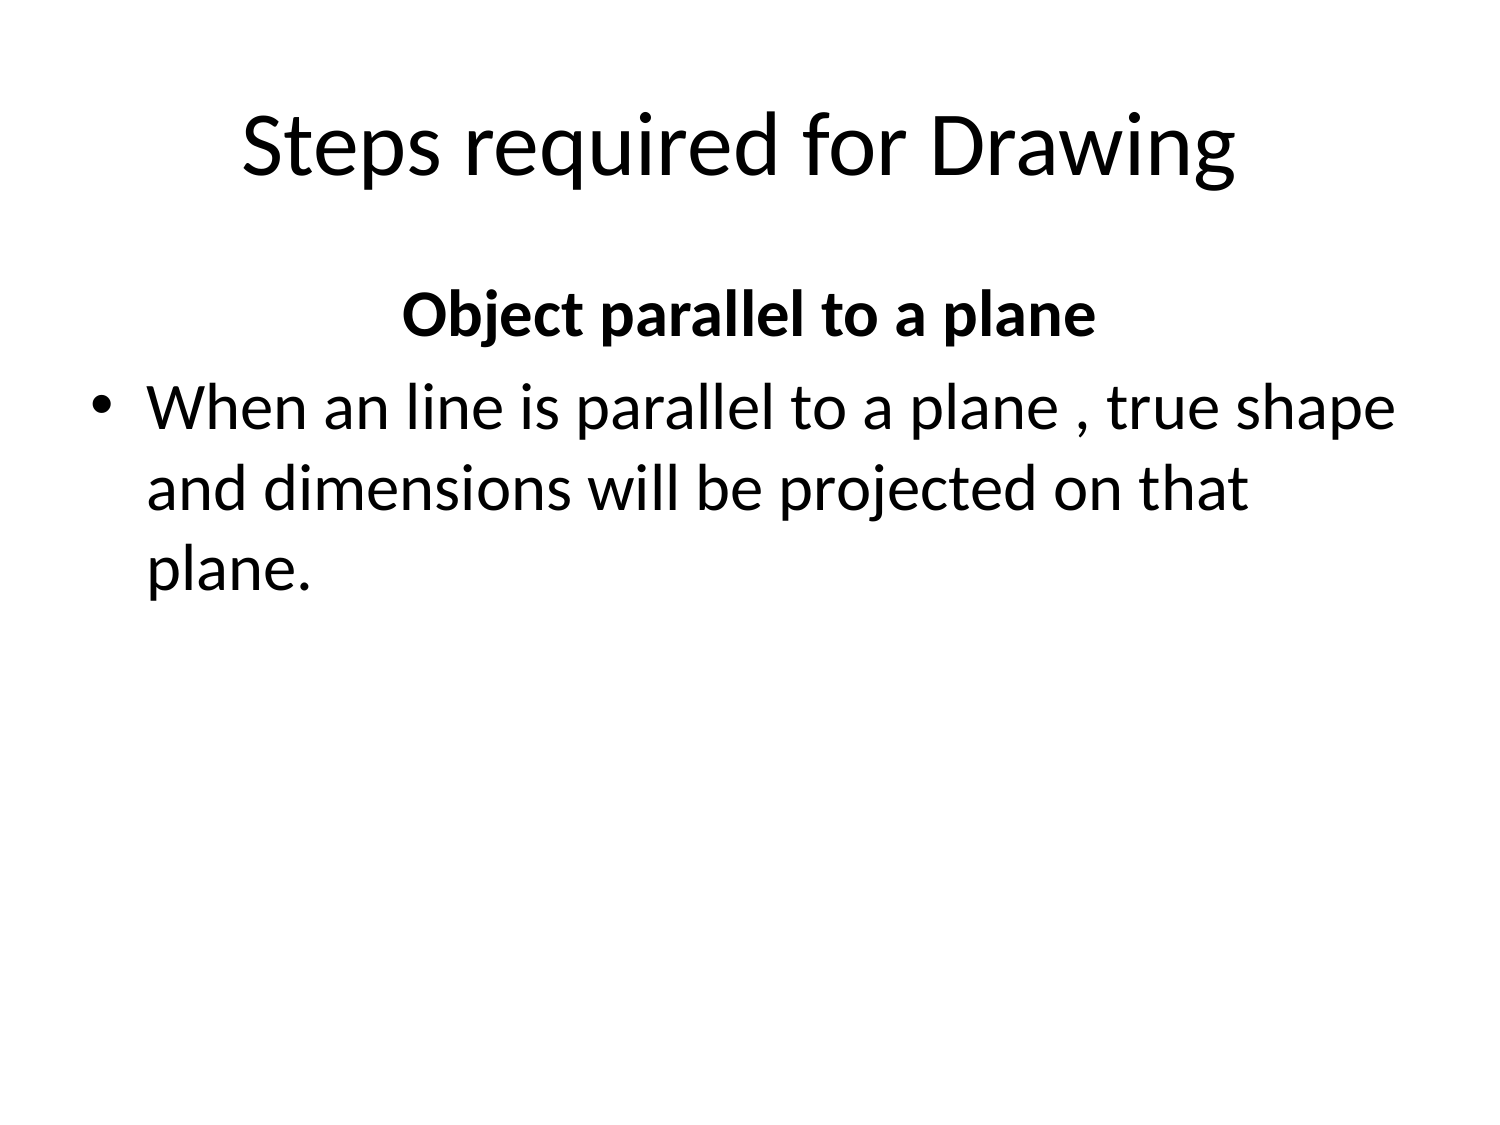

# Steps required for Drawing
Object parallel to a plane
When an line is parallel to a plane , true shape and dimensions will be projected on that plane.